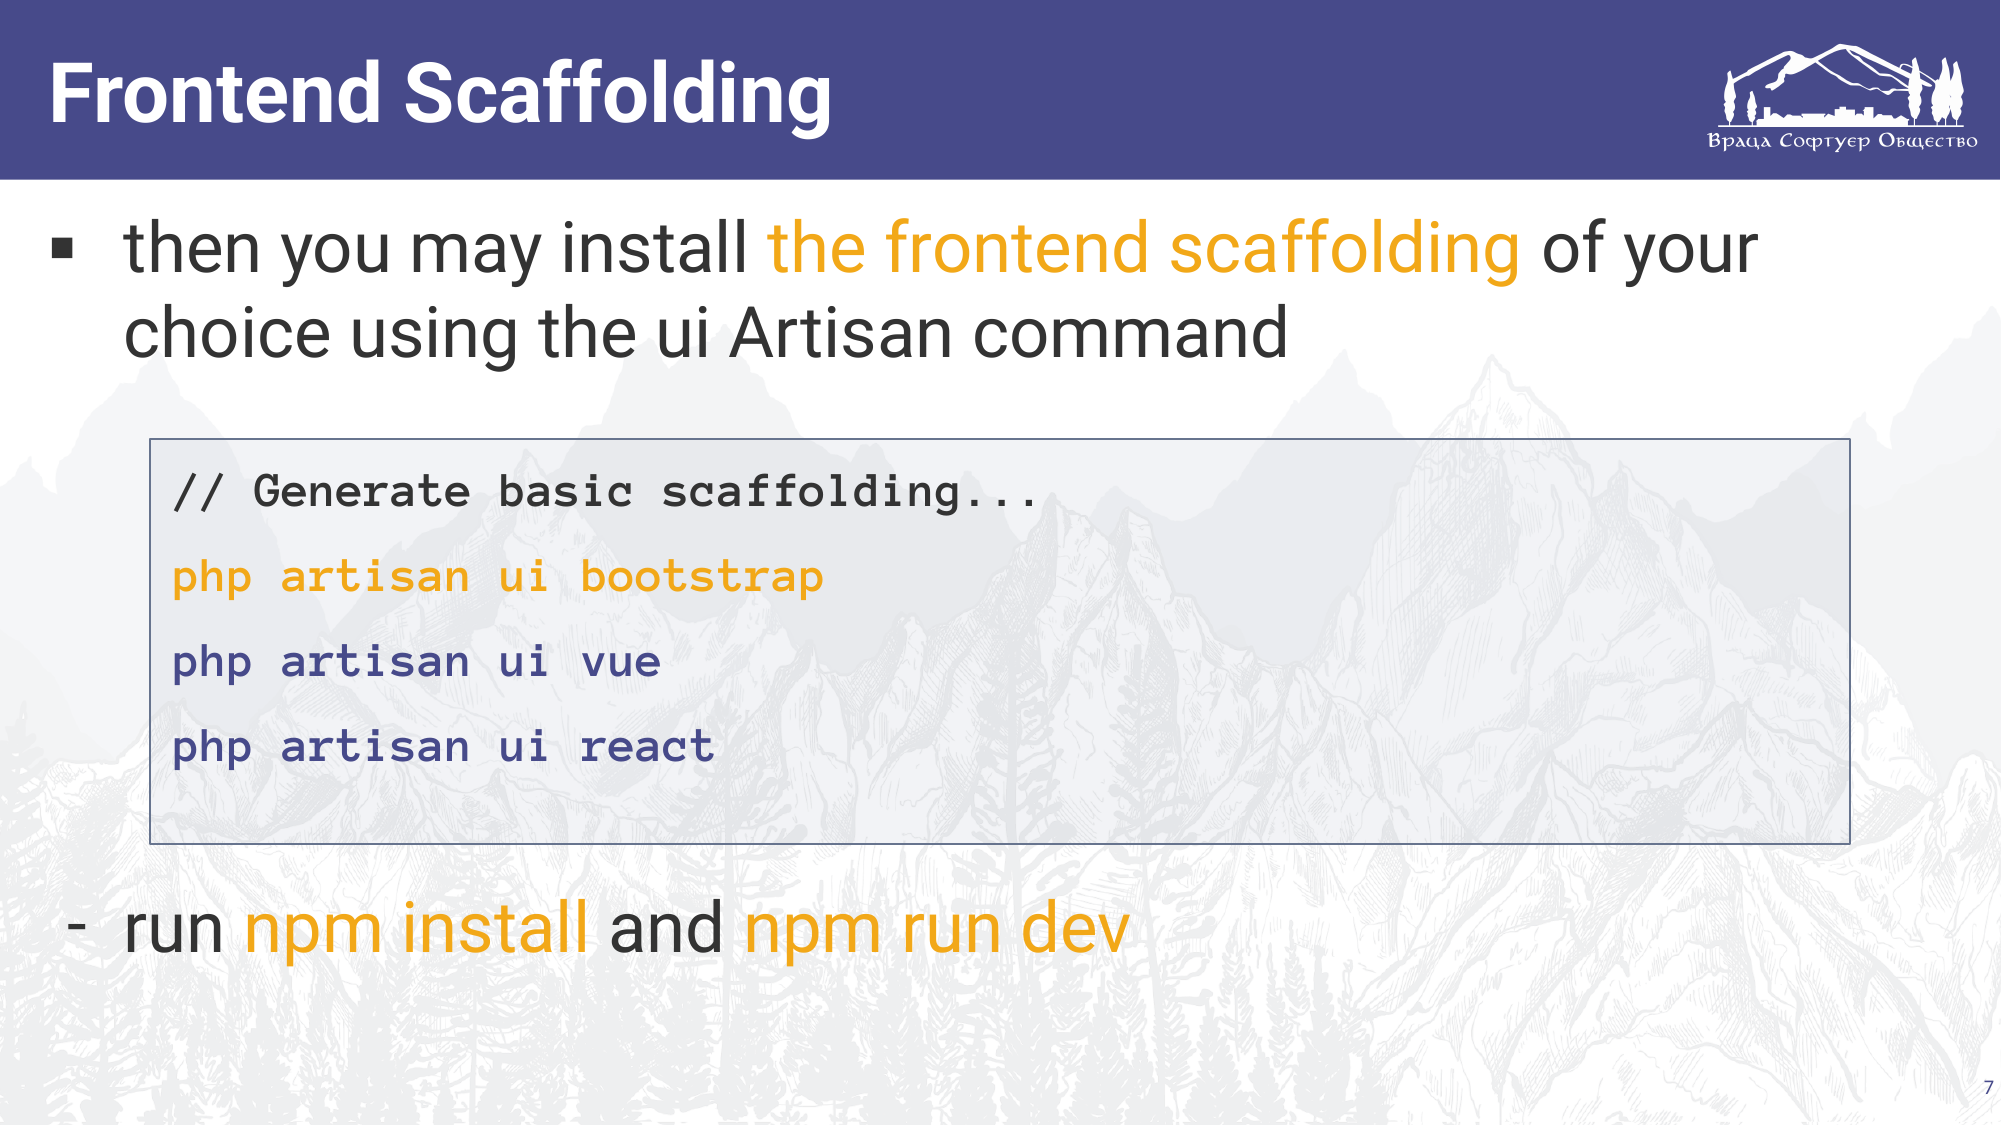

# Frontend Scaffolding
then you may install the frontend scaffolding of your choice using the ui Artisan command

run npm install and npm run dev
// Generate basic scaffolding...
php artisan ui bootstrap
php artisan ui vue
php artisan ui react

7